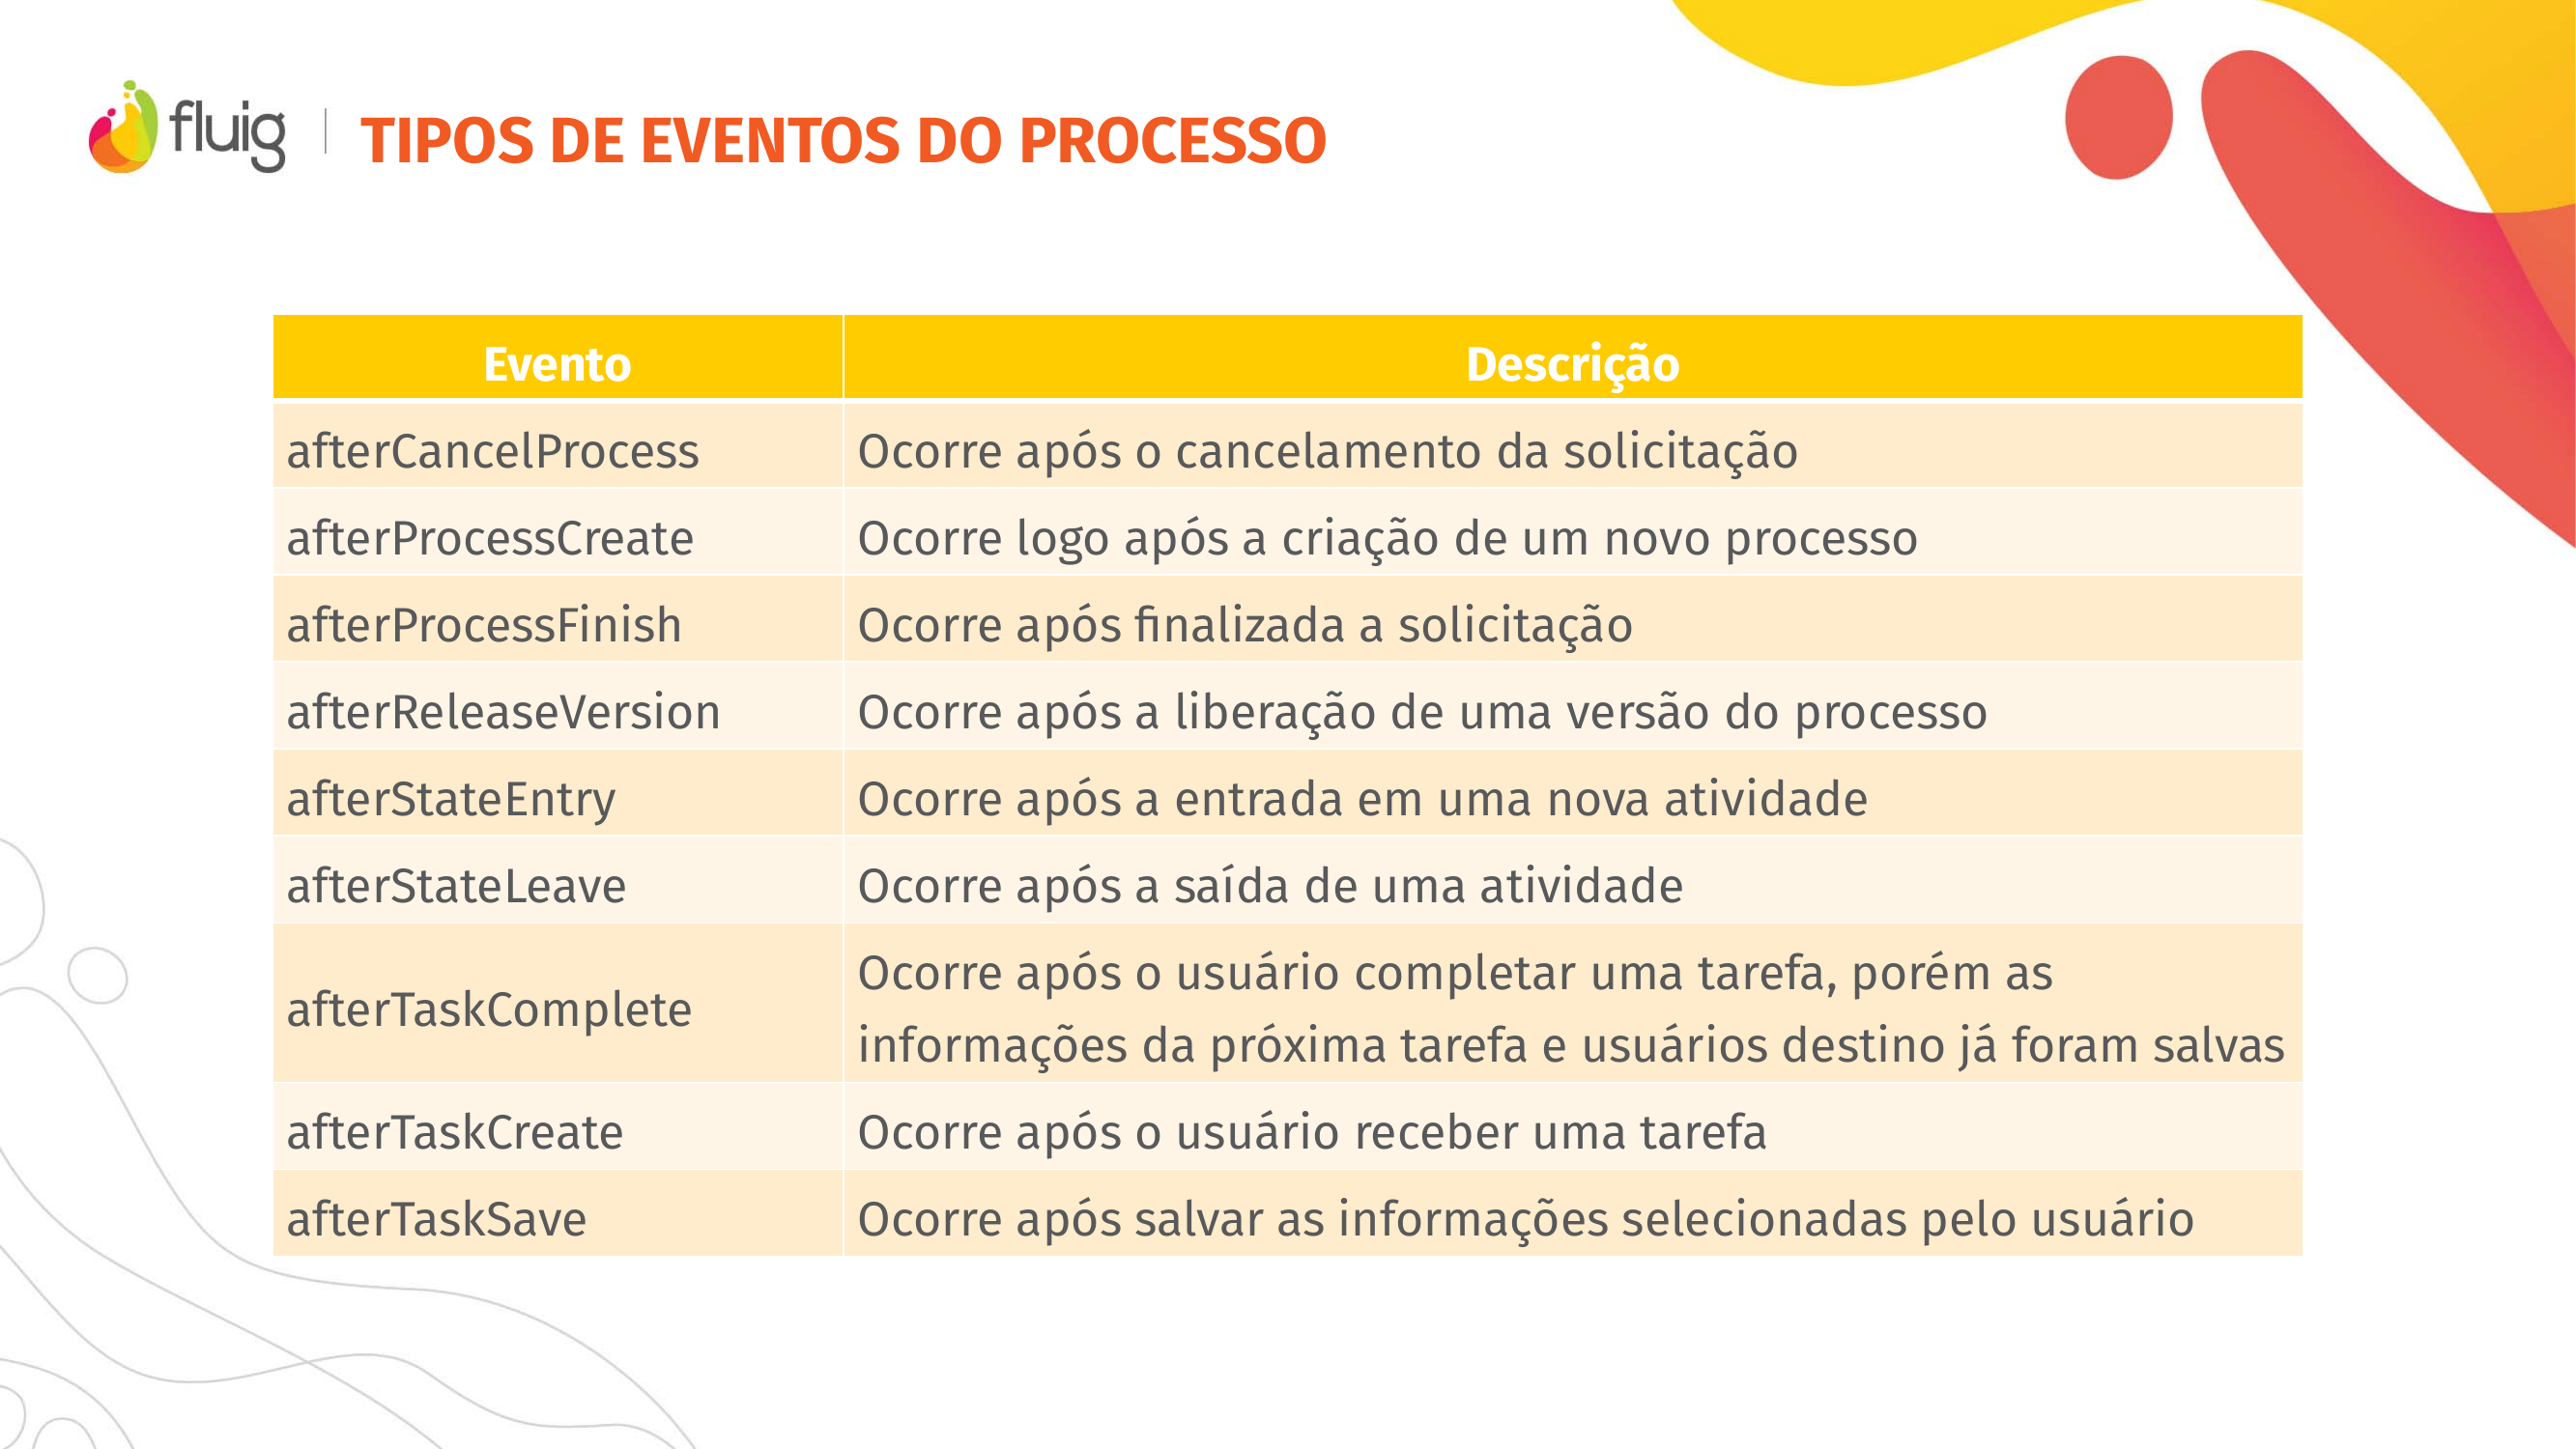

# Tipos de eventos do processo
| Evento | Descrição |
| --- | --- |
| afterCancelProcess | Ocorre após o cancelamento da solicitação |
| afterProcessCreate | Ocorre logo após a criação de um novo processo |
| afterProcessFinish | Ocorre após finalizada a solicitação |
| afterReleaseVersion | Ocorre após a liberação de uma versão do processo |
| afterStateEntry | Ocorre após a entrada em uma nova atividade |
| afterStateLeave | Ocorre após a saída de uma atividade |
| afterTaskComplete | Ocorre após o usuário completar uma tarefa, porém as informações da próxima tarefa e usuários destino já foram salvas |
| afterTaskCreate | Ocorre após o usuário receber uma tarefa |
| afterTaskSave | Ocorre após salvar as informações selecionadas pelo usuário |